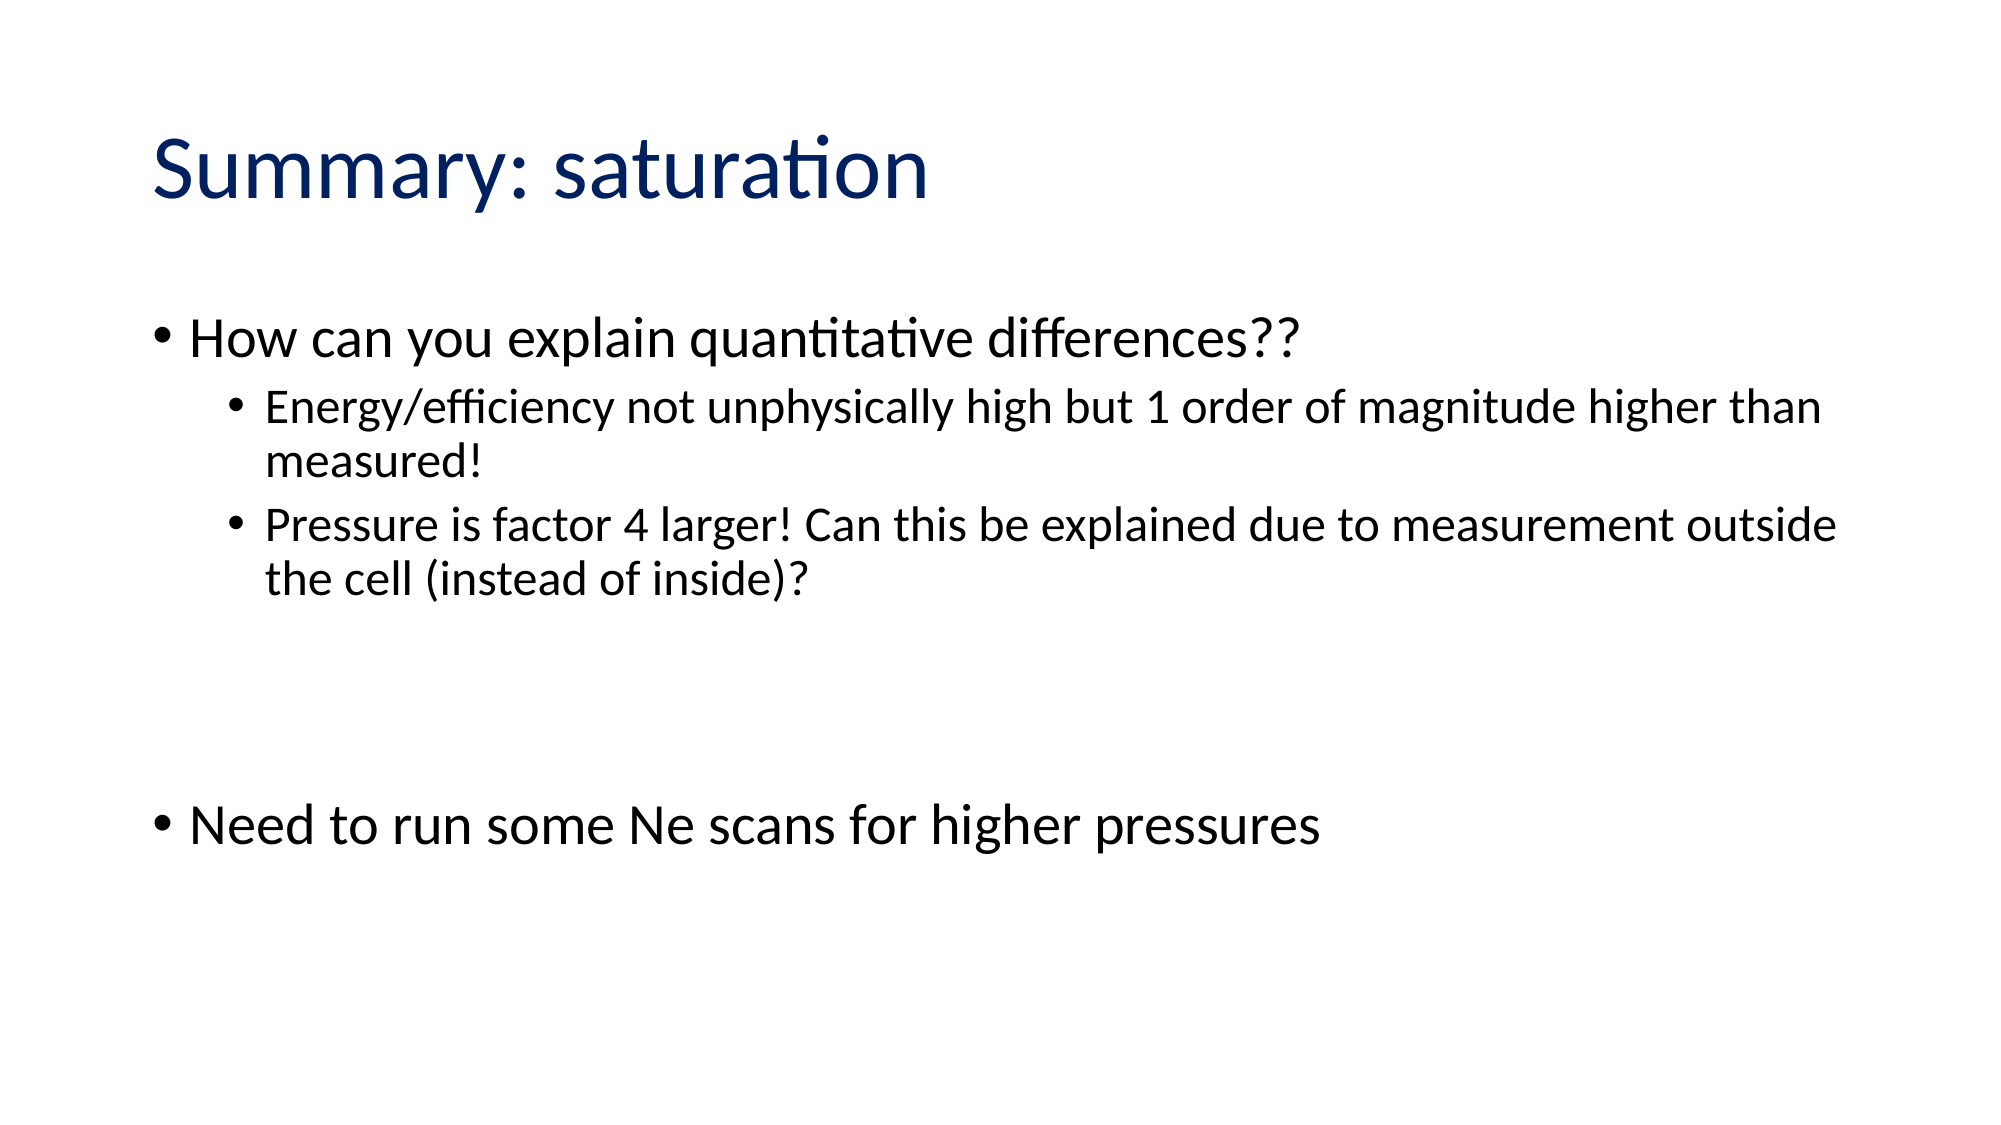

# Summary: saturation
How can you explain quantitative differences??
Energy/efficiency not unphysically high but 1 order of magnitude higher than measured!
Pressure is factor 4 larger! Can this be explained due to measurement outside the cell (instead of inside)?

Need to run some Ne scans for higher pressures